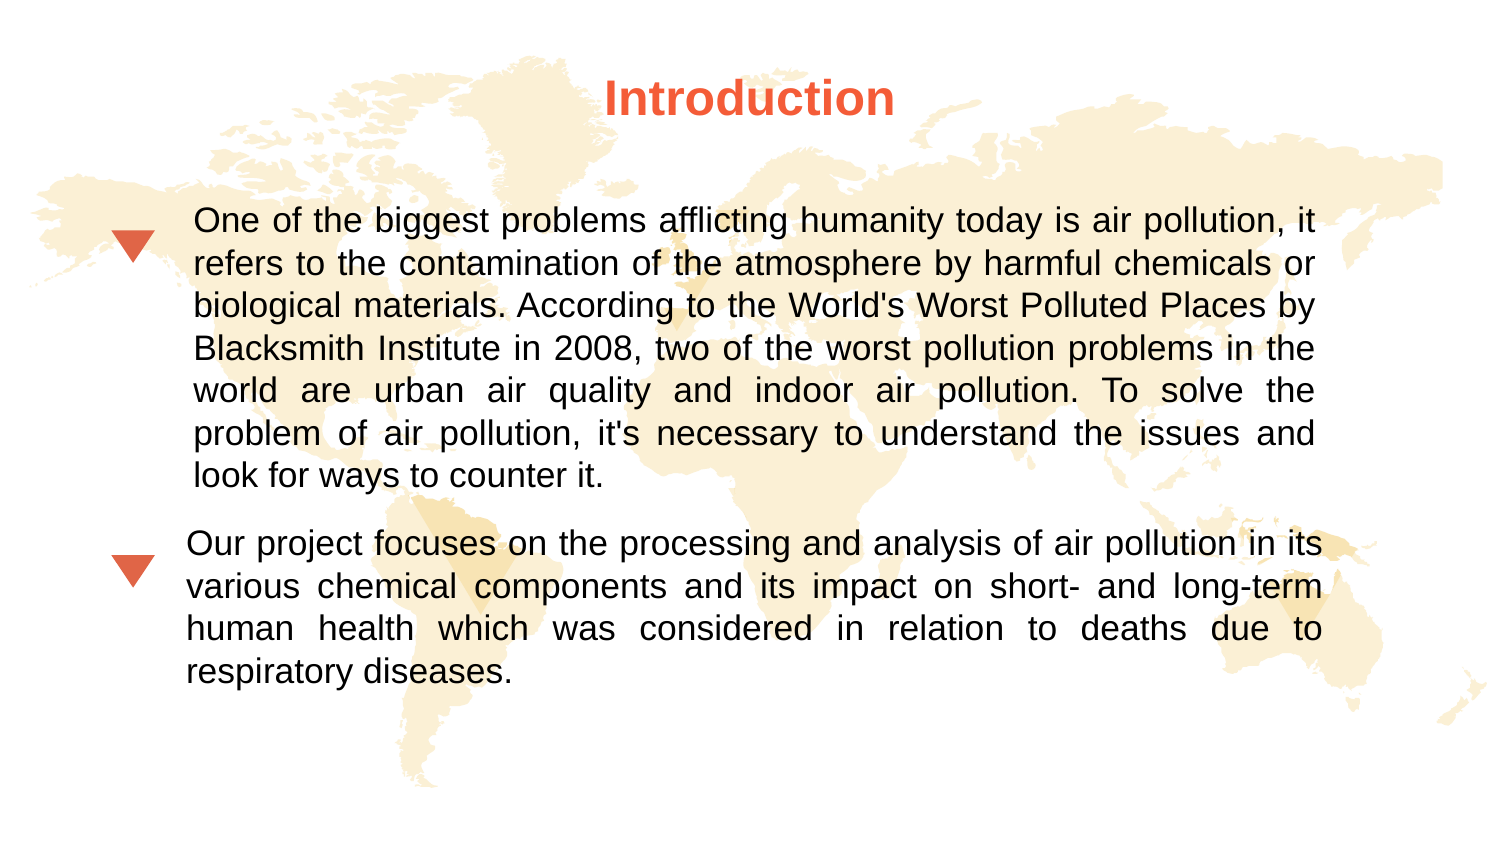

# Introduction

One of the biggest problems afflicting humanity today is air pollution, it refers to the contamination of the atmosphere by harmful chemicals or biological materials. According to the World's Worst Polluted Places by Blacksmith Institute in 2008, two of the worst pollution problems in the world are urban air quality and indoor air pollution. To solve the problem of air pollution, it's necessary to understand the issues and look for ways to counter it.

Our project focuses on the processing and analysis of air pollution in its various chemical components and its impact on short- and long-term human health which was considered in relation to deaths due to respiratory diseases.